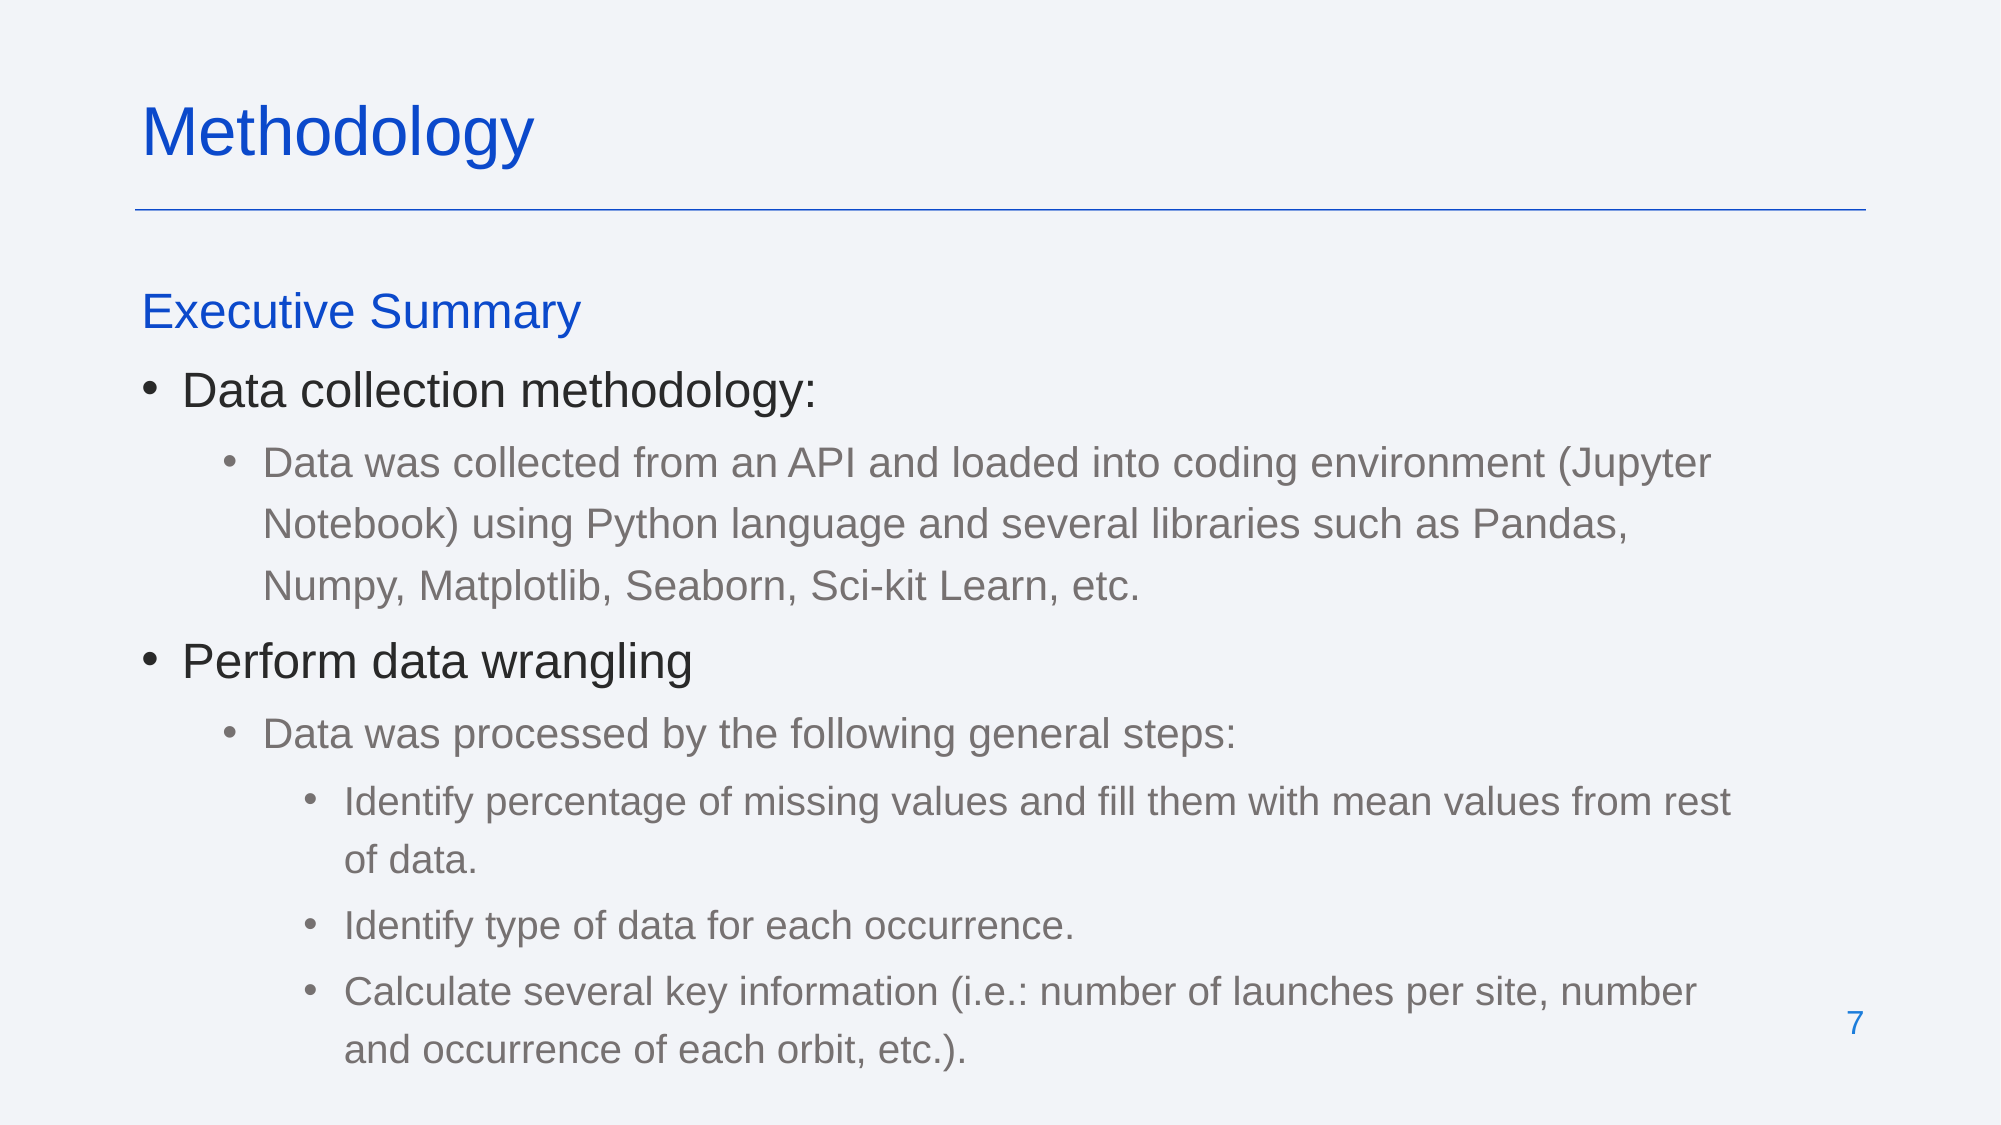

Methodology
Executive Summary
Data collection methodology:
Data was collected from an API and loaded into coding environment (Jupyter Notebook) using Python language and several libraries such as Pandas, Numpy, Matplotlib, Seaborn, Sci-kit Learn, etc.
Perform data wrangling
Data was processed by the following general steps:
Identify percentage of missing values and fill them with mean values from rest of data.
Identify type of data for each occurrence.
Calculate several key information (i.e.: number of launches per site, number and occurrence of each orbit, etc.).

7